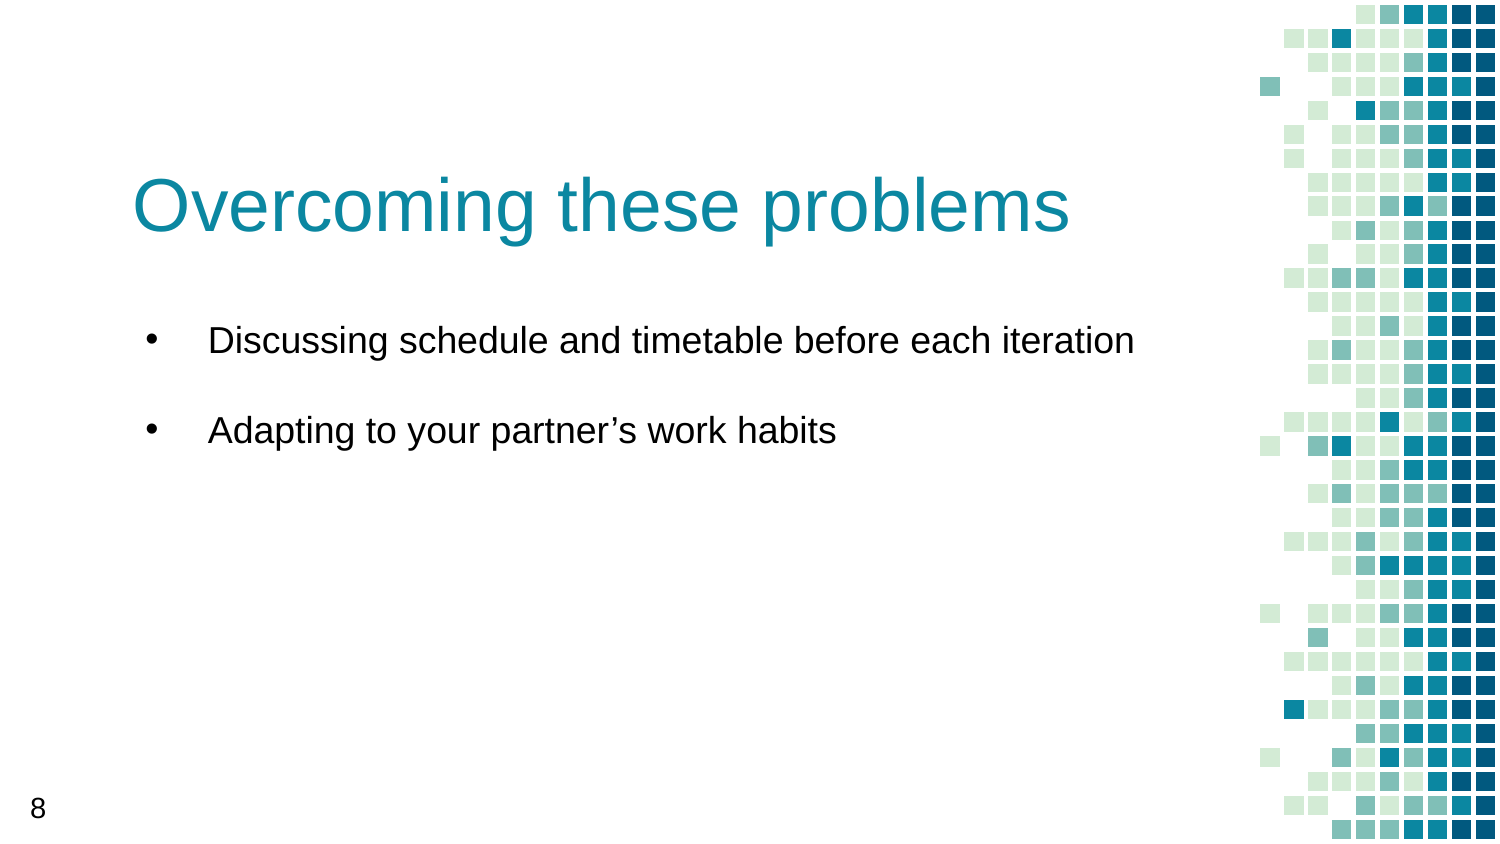

# Overcoming these problems
Discussing schedule and timetable before each iteration
Adapting to your partner’s work habits

8